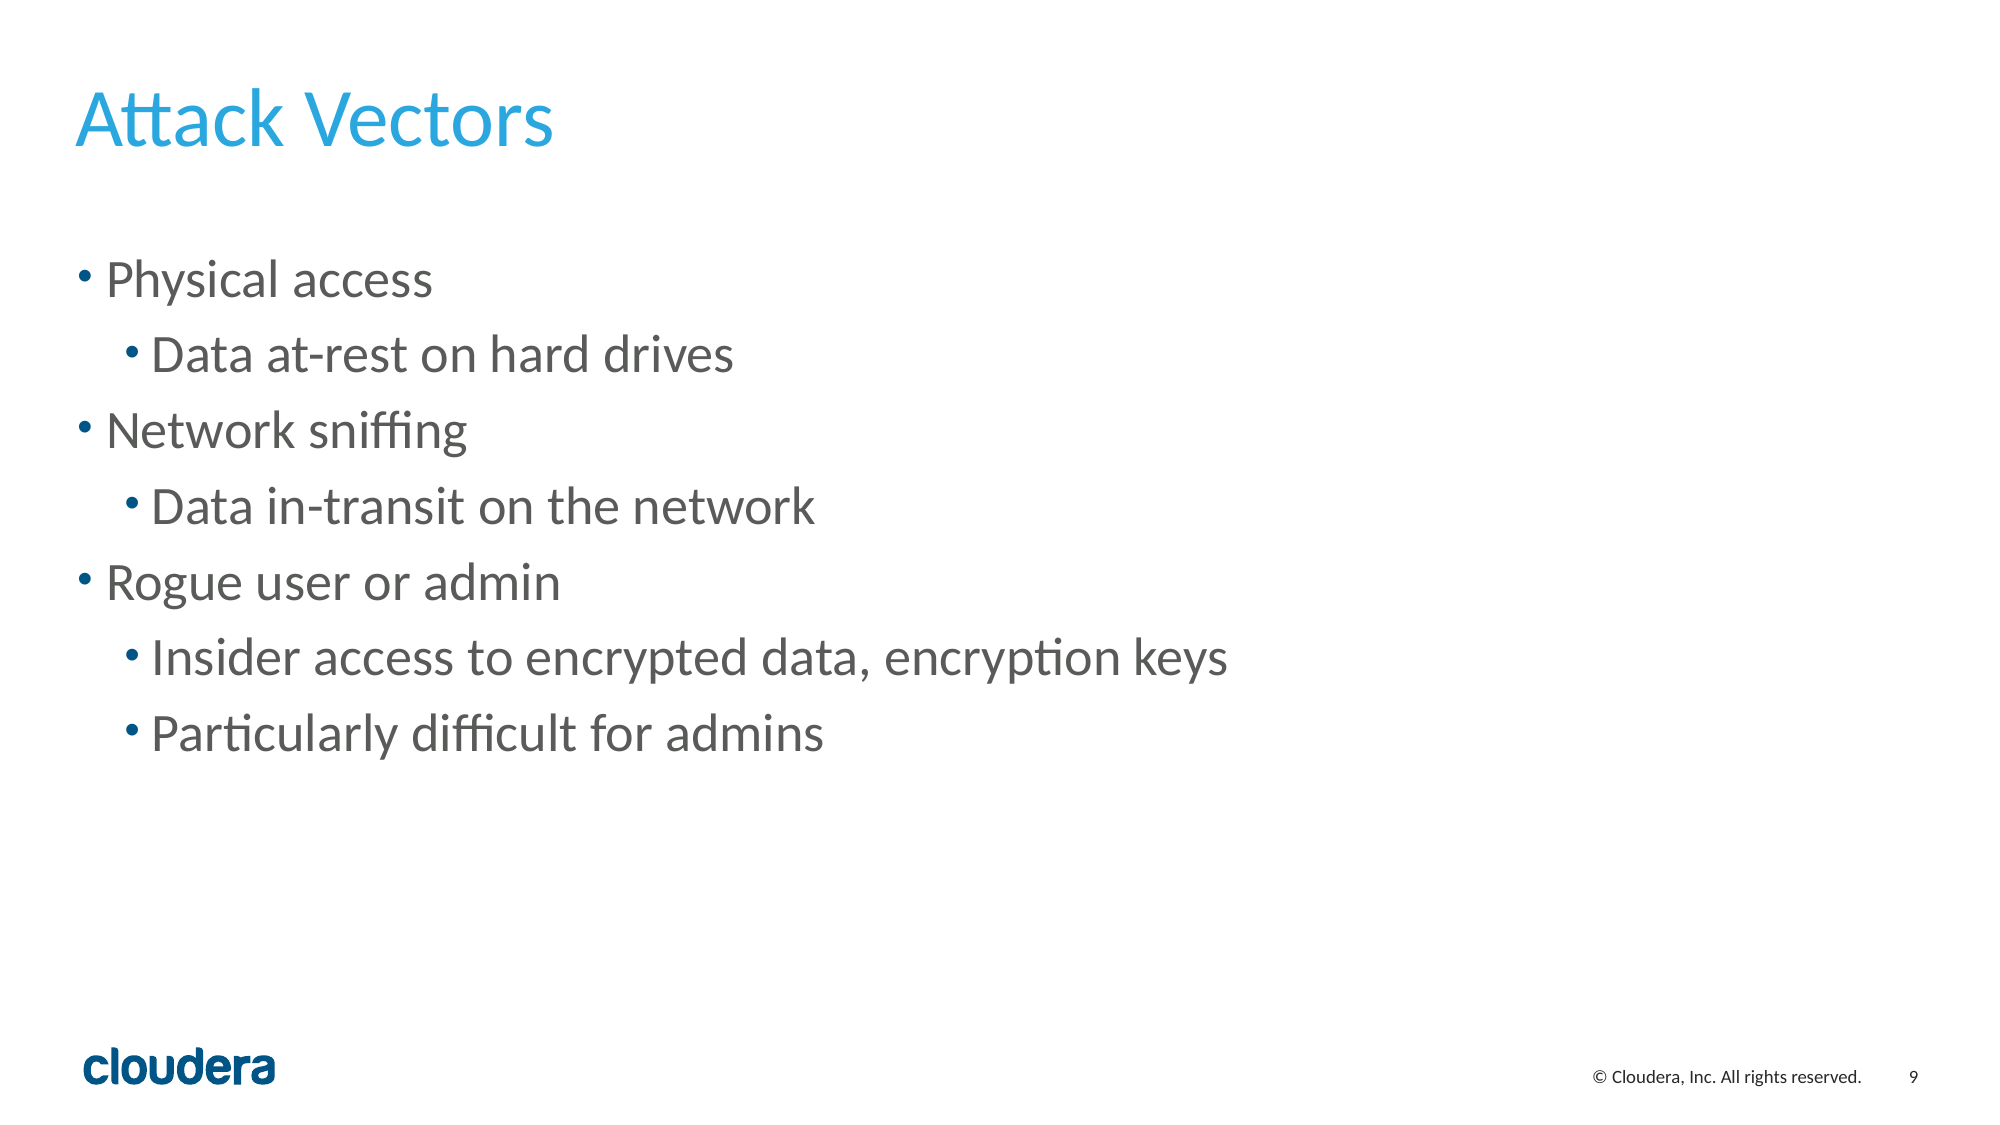

# Attack Vectors
Physical access
Data at-rest on hard drives
Network sniffing
Data in-transit on the network
Rogue user or admin
Insider access to encrypted data, encryption keys
Particularly difficult for admins